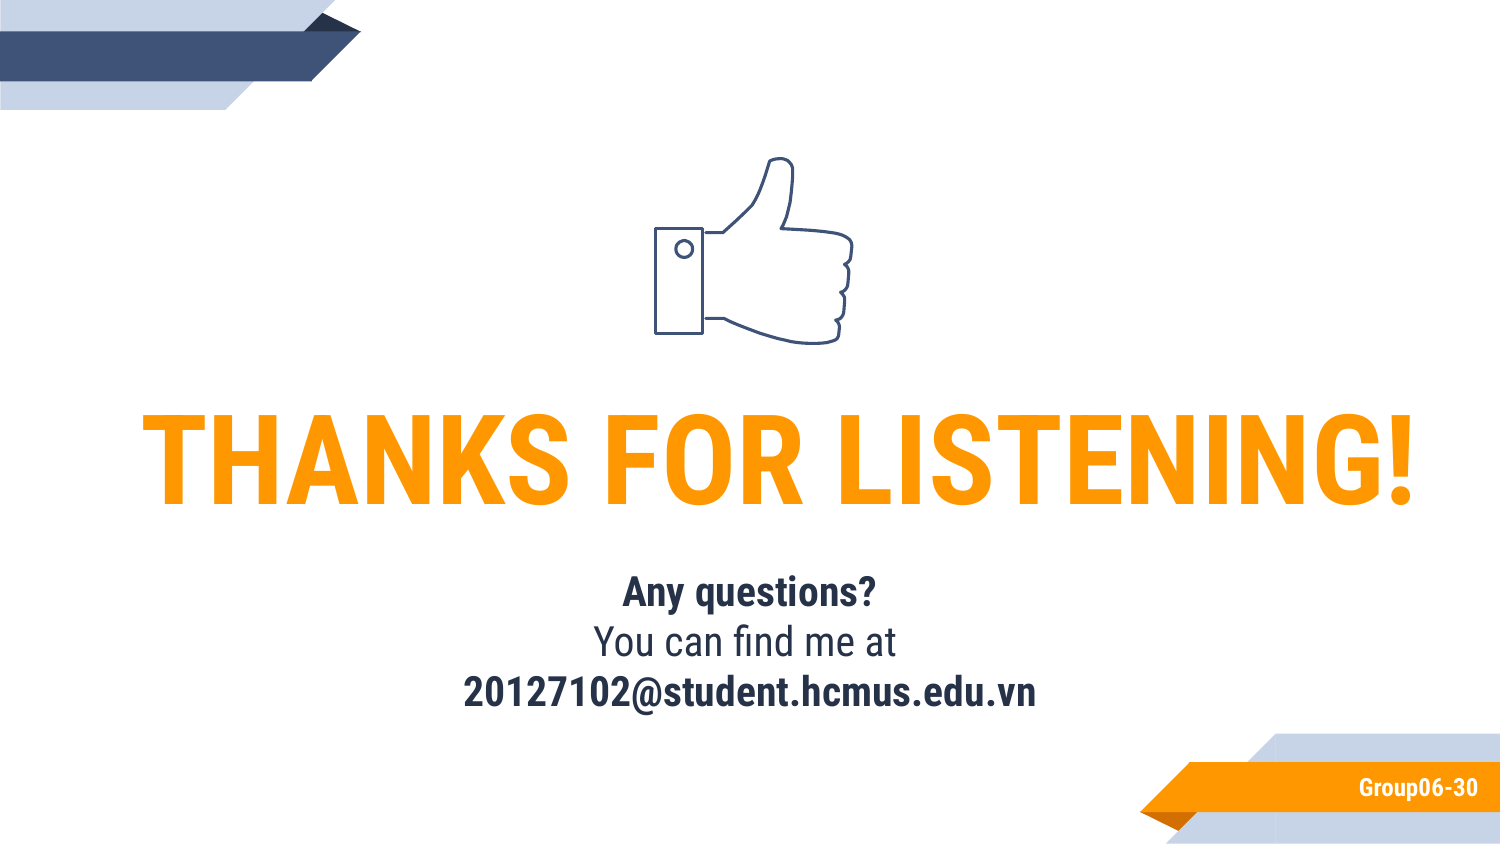

THANKS FOR LISTENING!
Any questions?
You can find me at
20127102@student.hcmus.edu.vn
Group06-30